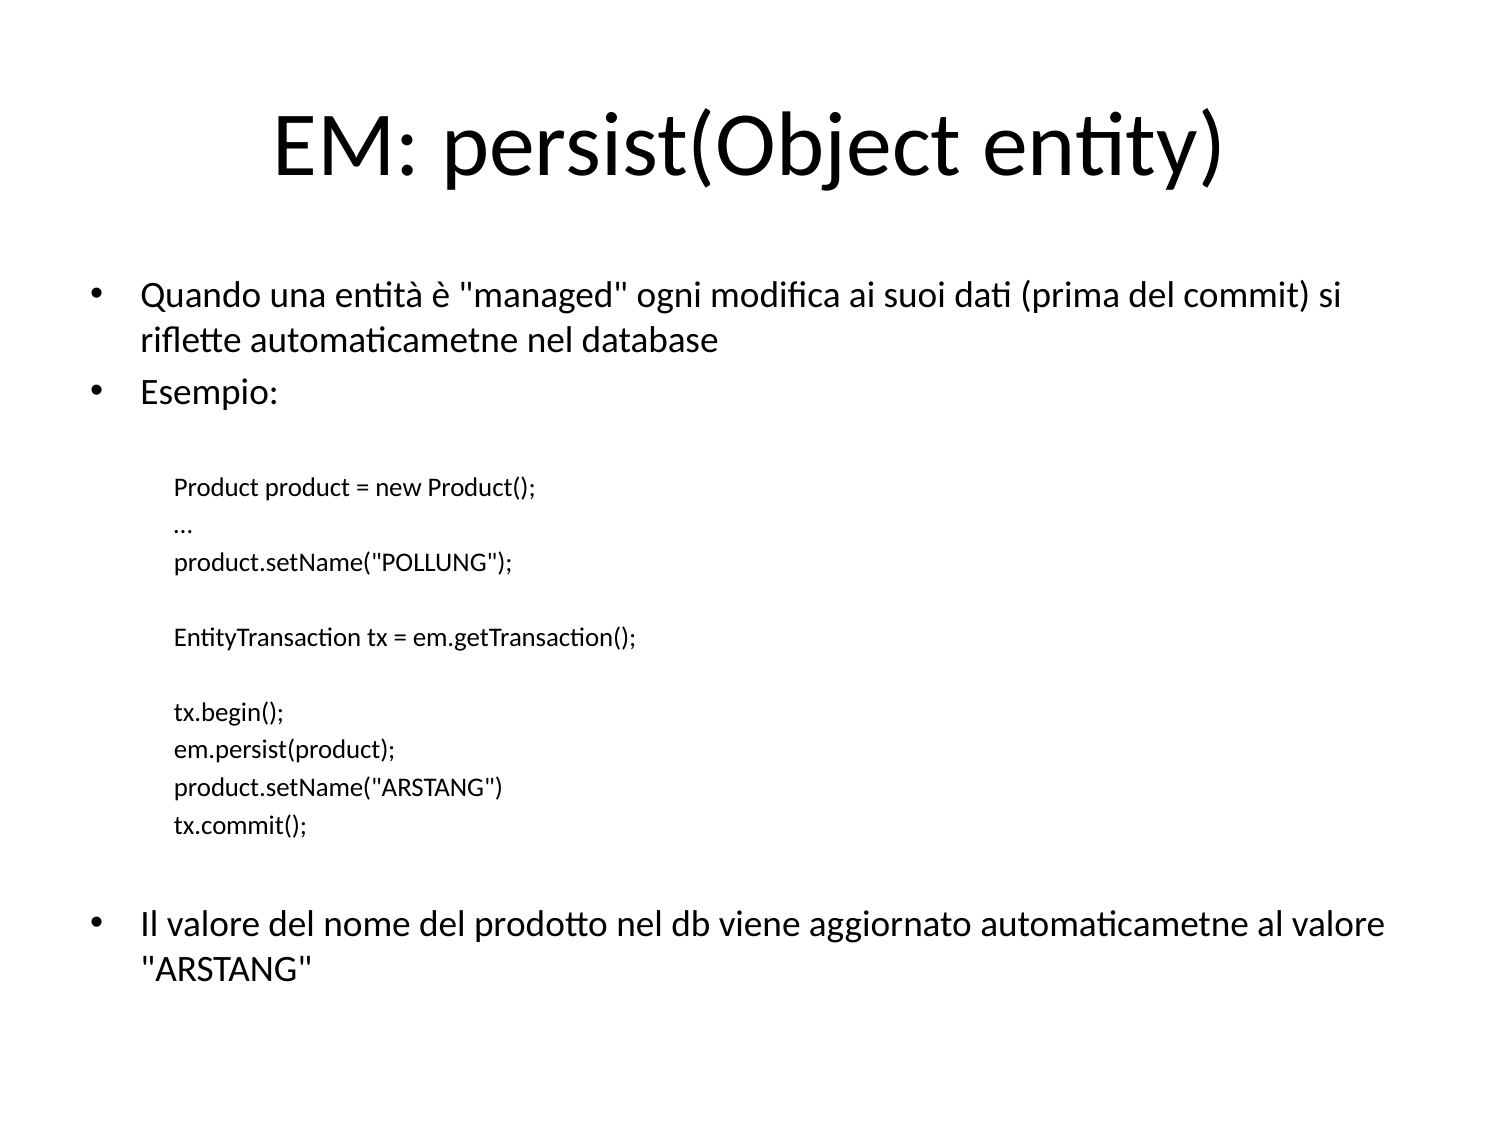

# EM: persist(Object entity)
Quando una entità è "managed" ogni modifica ai suoi dati (prima del commit) si riflette automaticametne nel database
Esempio:

	Product product = new Product();
	…
	product.setName("POLLUNG");

	EntityTransaction tx = em.getTransaction();

	tx.begin();
	em.persist(product);
	product.setName("ARSTANG")
	tx.commit();

Il valore del nome del prodotto nel db viene aggiornato automaticametne al valore "ARSTANG"